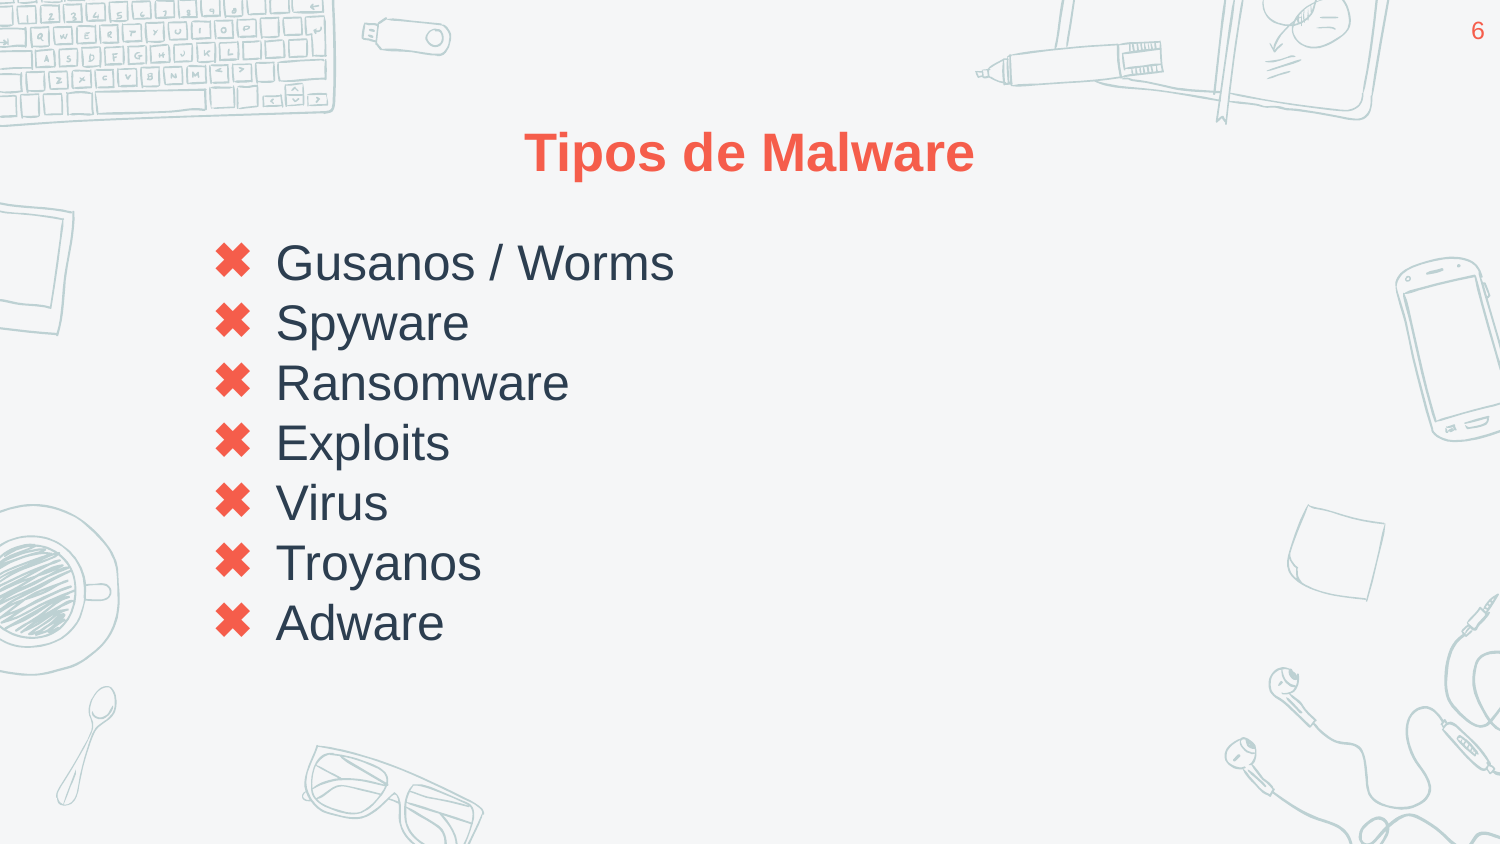

6
# Tipos de Malware
Gusanos / Worms
Spyware
Ransomware
Exploits
Virus
Troyanos
Adware